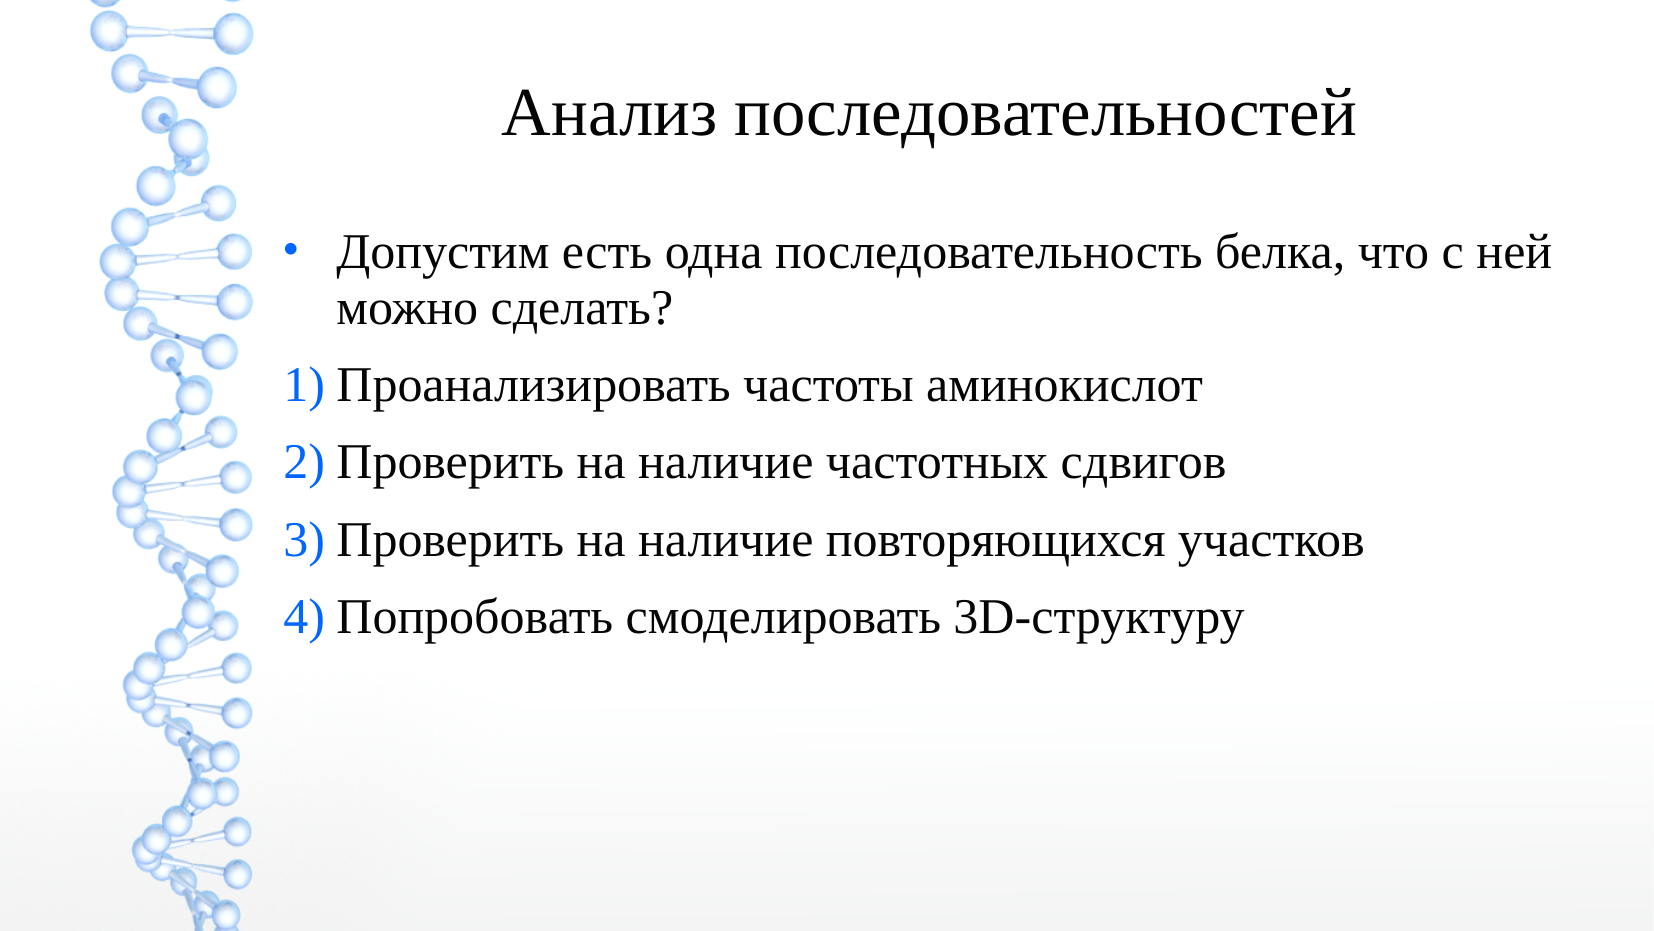

Анализ последовательностей
Допустим есть одна последовательность белка, что с ней можно сделать?
Проанализировать частоты аминокислот
Проверить на наличие частотных сдвигов
Проверить на наличие повторяющихся участков
Попробовать смоделировать 3D-структуру